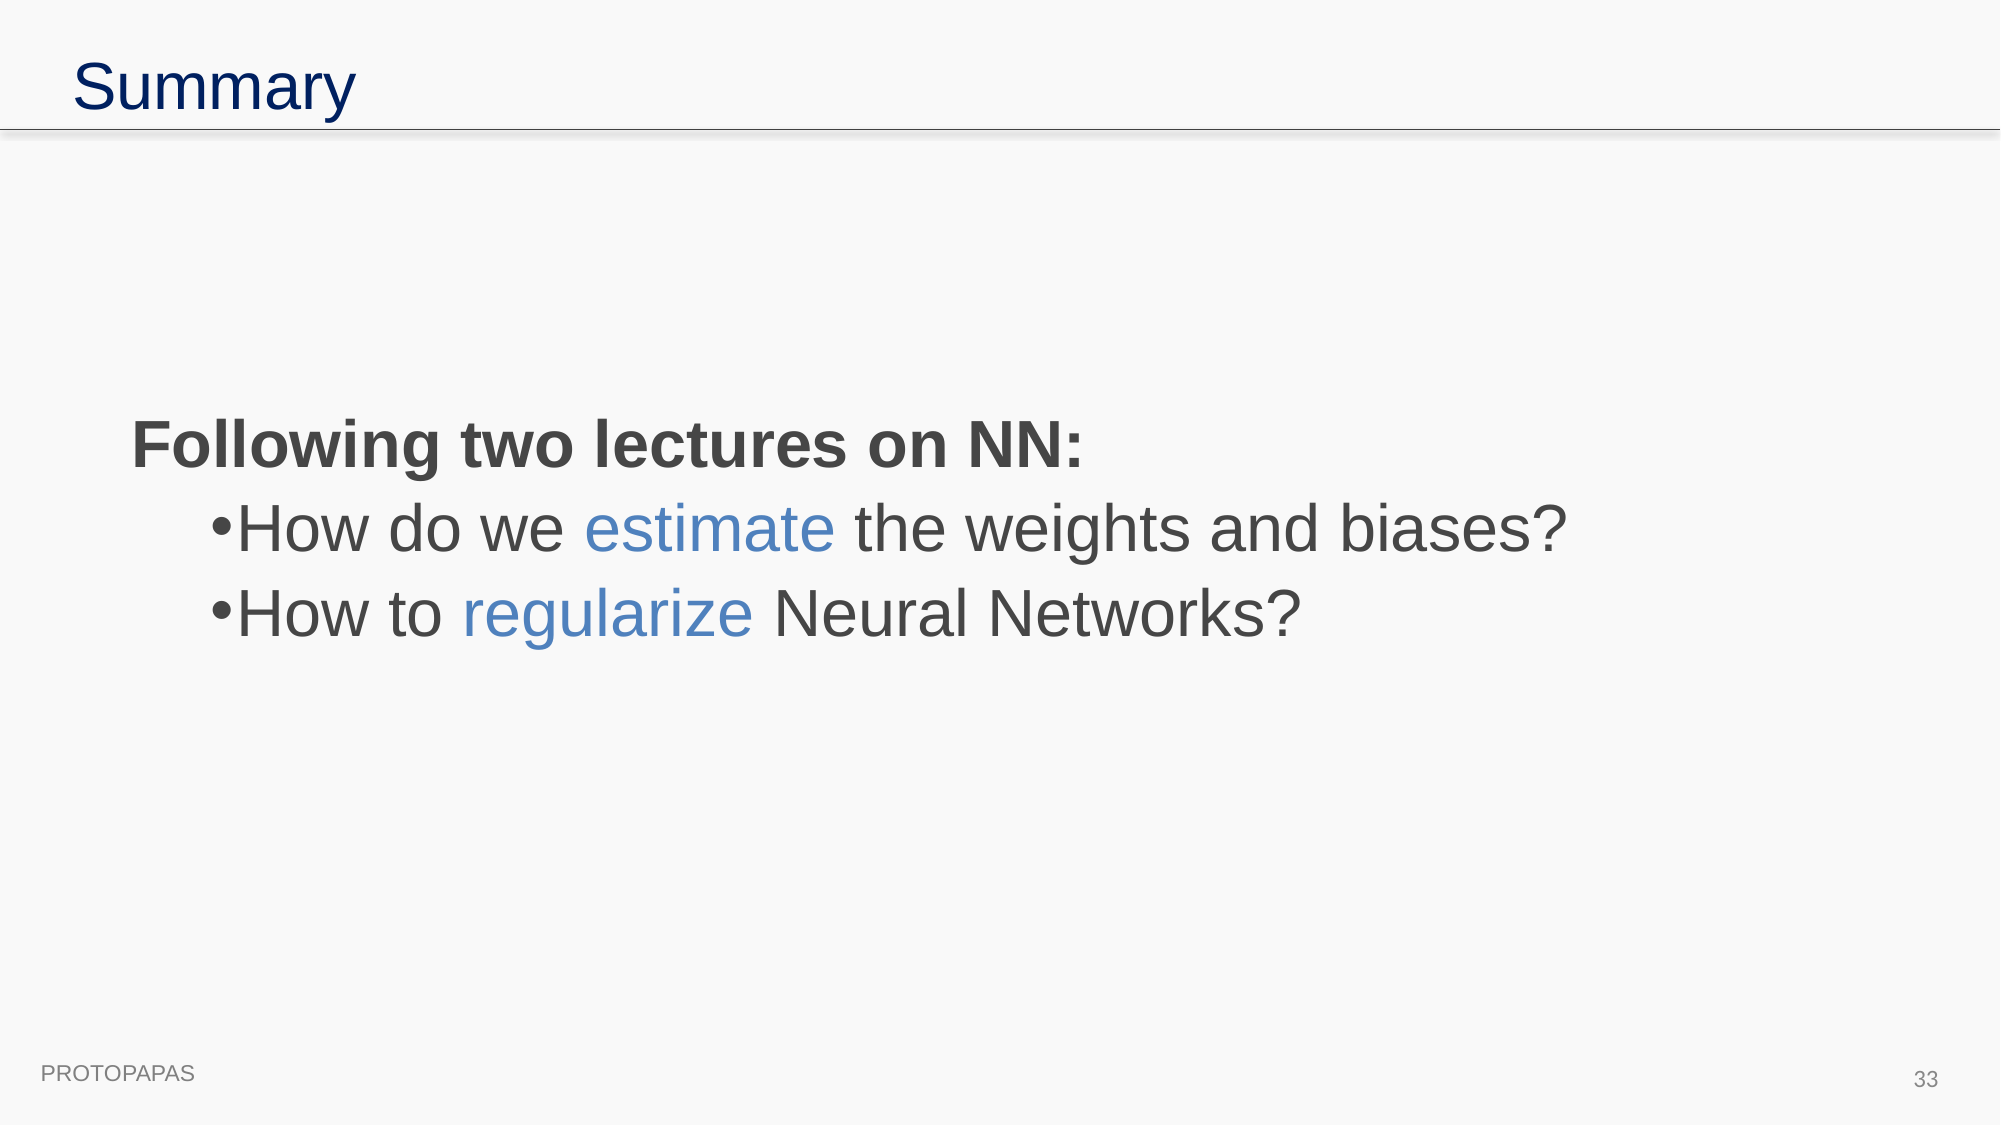

# Summary
Following two lectures on NN:
How do we estimate the weights and biases?
How to regularize Neural Networks?